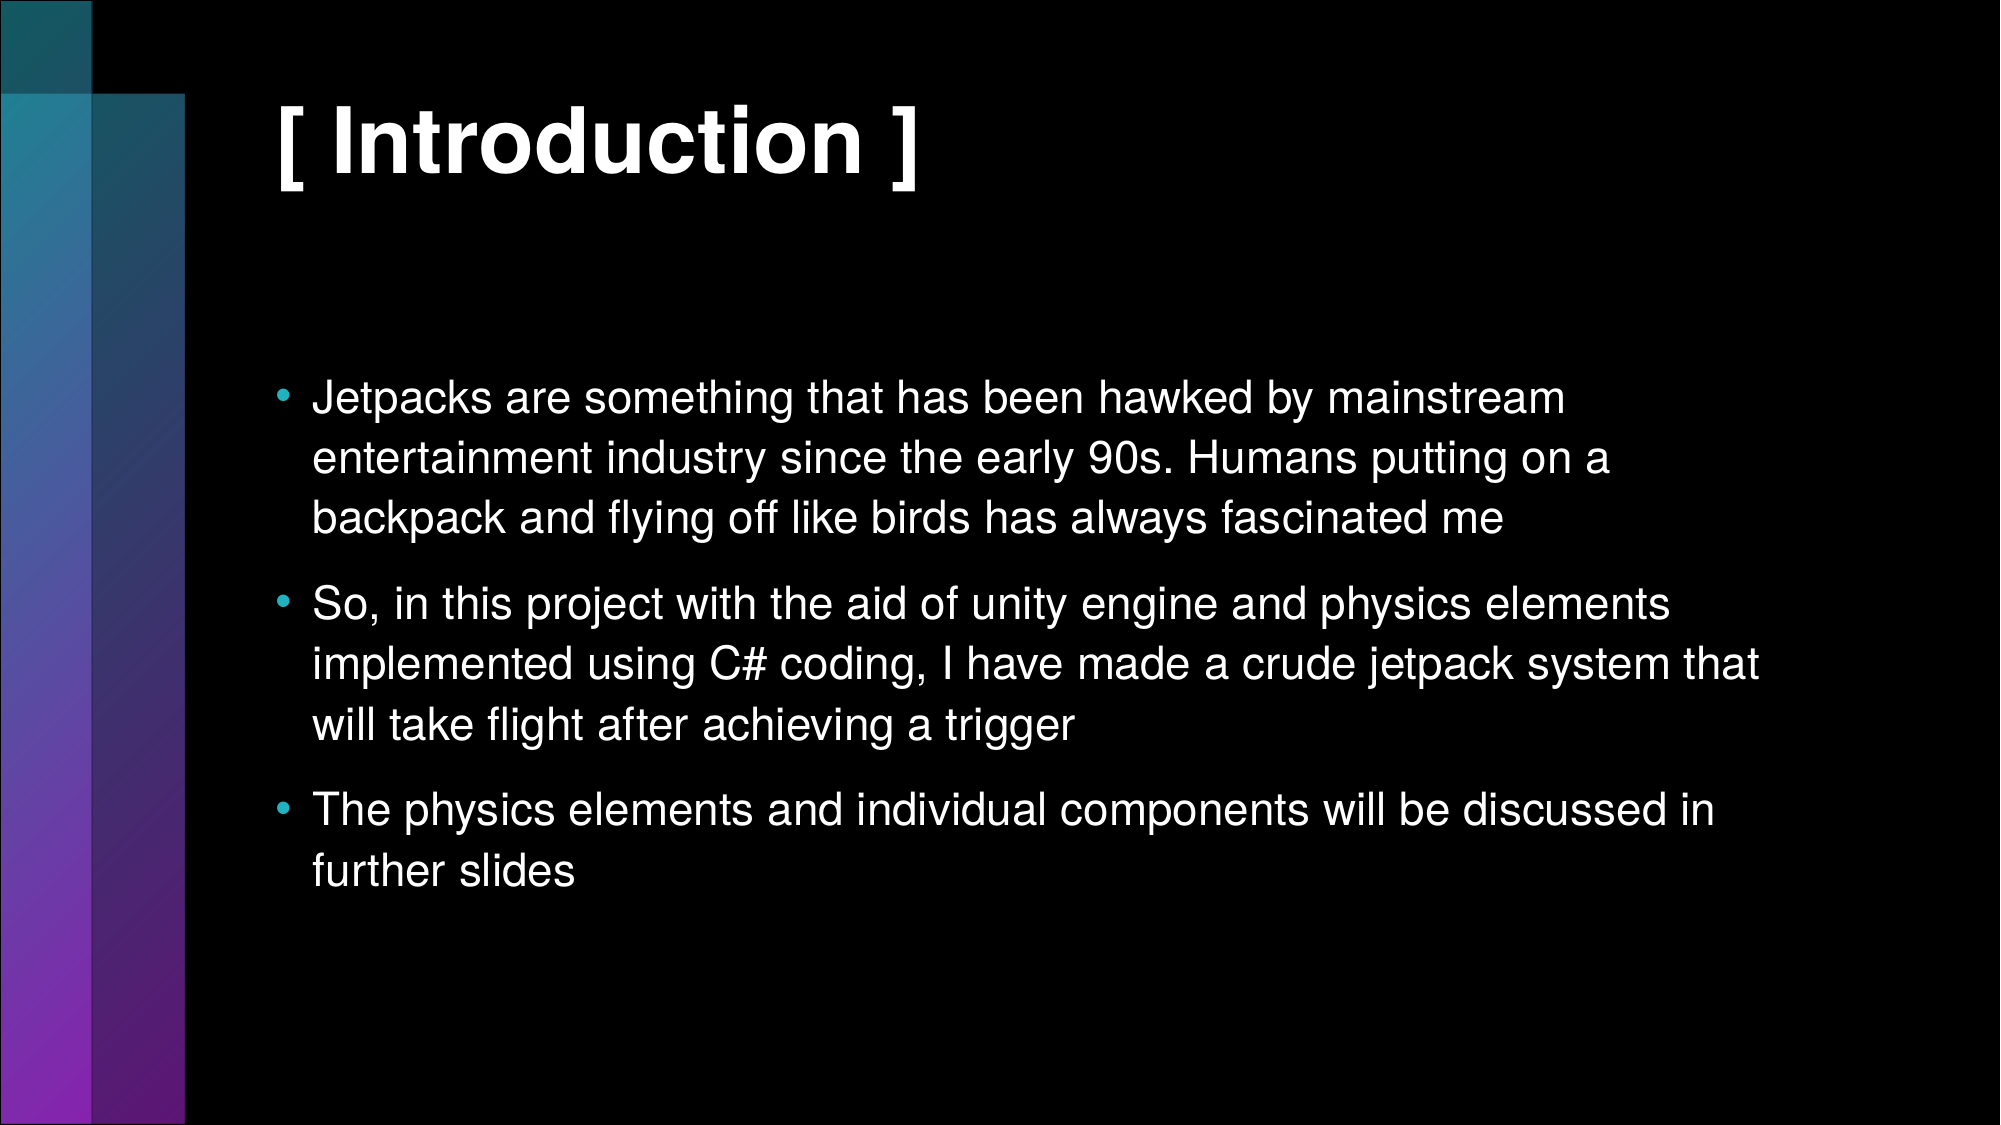

# [ Introduction ]
Jetpacks are something that has been hawked by mainstream entertainment industry since the early 90s. Humans putting on a backpack and flying off like birds has always fascinated me
So, in this project with the aid of unity engine and physics elements implemented using C# coding, I have made a crude jetpack system that will take flight after achieving a trigger
The physics elements and individual components will be discussed in further slides